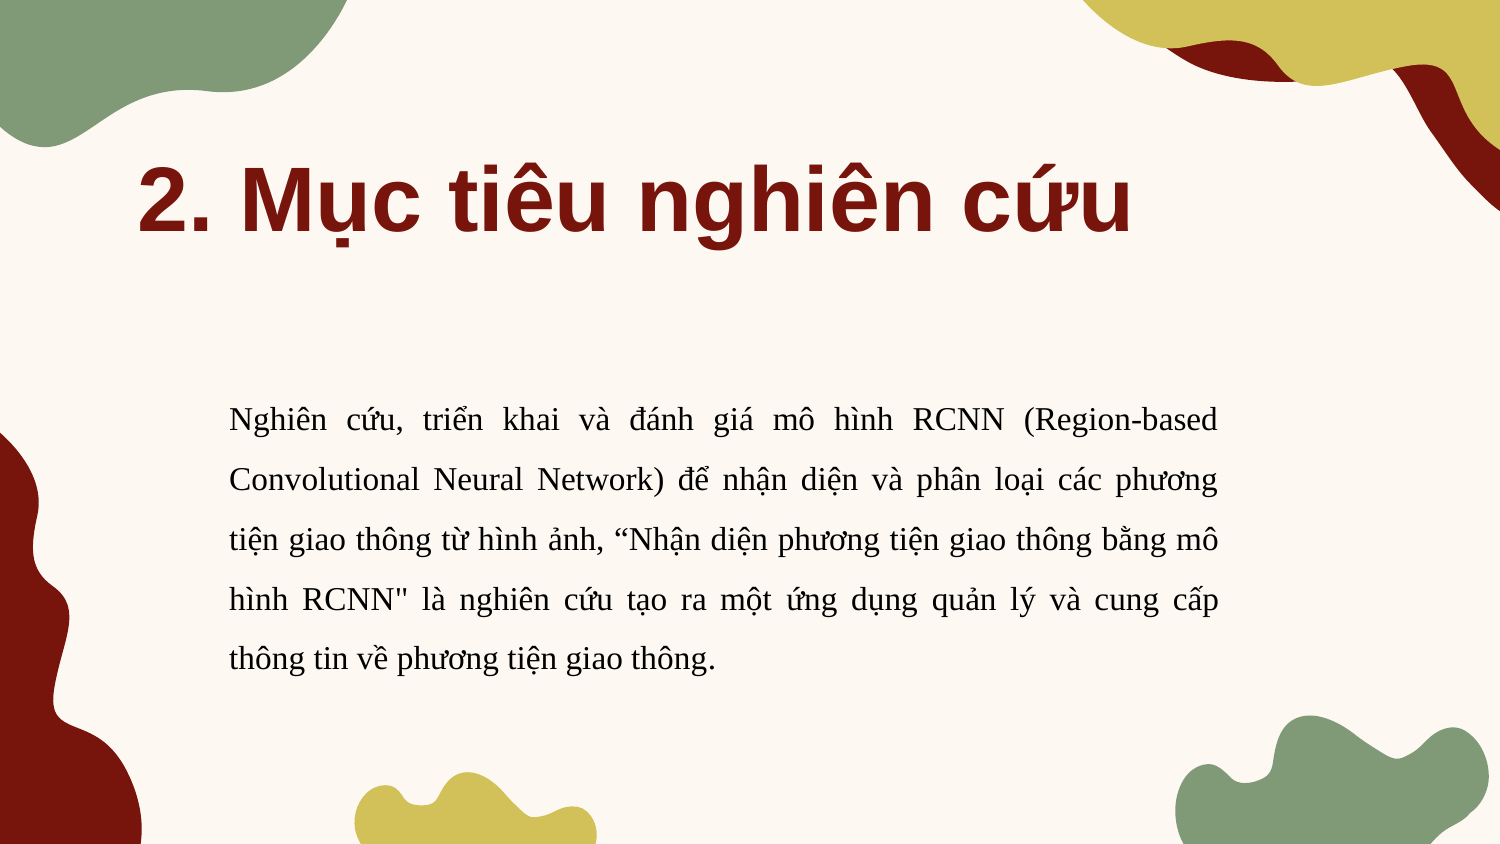

# 2. Mục tiêu nghiên cứu
Nghiên cứu, triển khai và đánh giá mô hình RCNN (Region-based Convolutional Neural Network) để nhận diện và phân loại các phương tiện giao thông từ hình ảnh, “Nhận diện phương tiện giao thông bằng mô hình RCNN" là nghiên cứu tạo ra một ứng dụng quản lý và cung cấp thông tin về phương tiện giao thông.